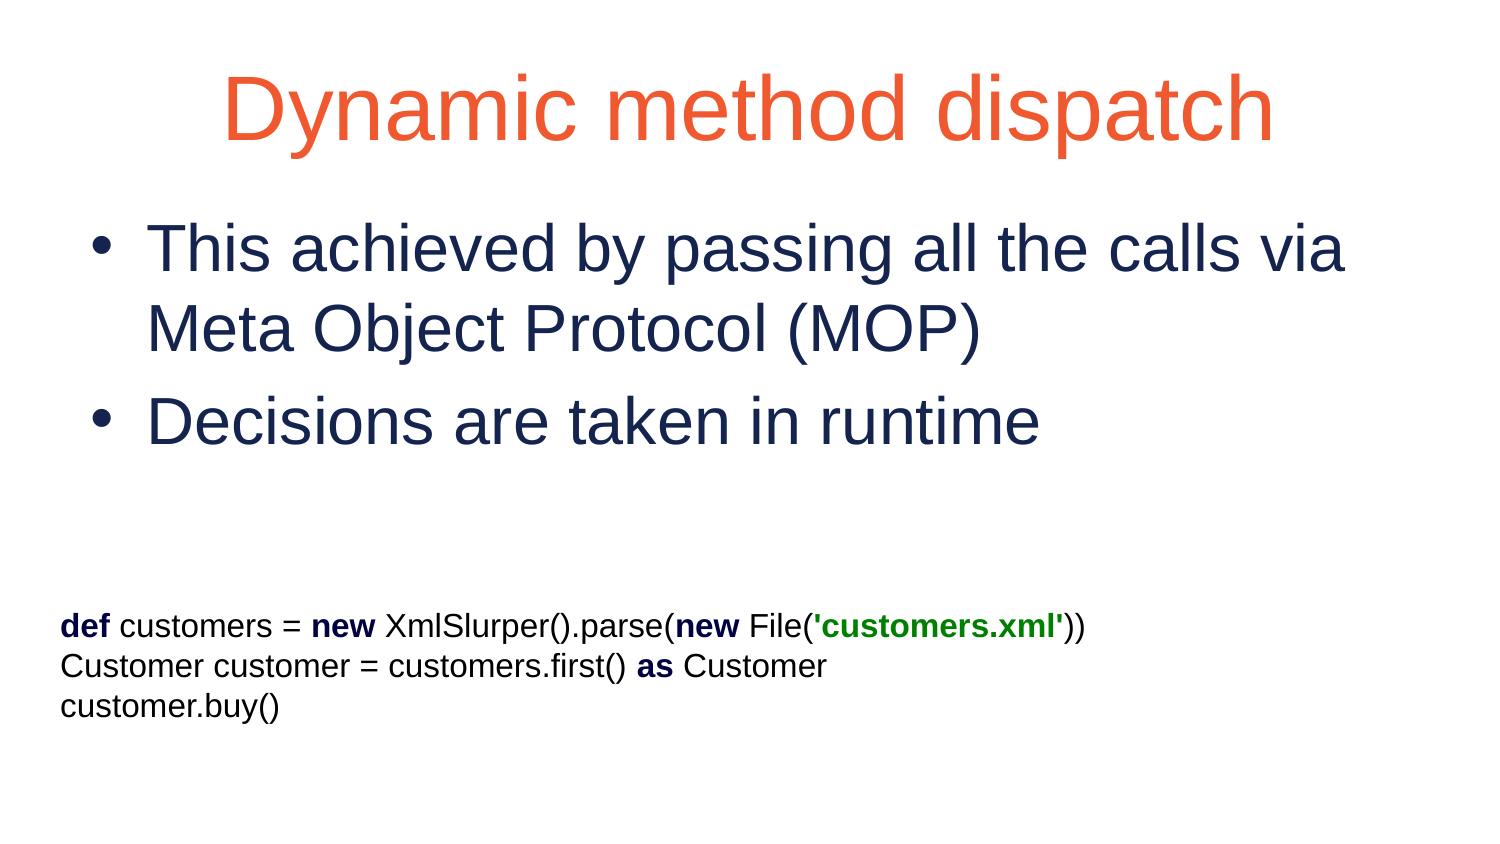

# Dynamic method dispatch
This achieved by passing all the calls via Meta Object Protocol (MOP)
Decisions are taken in runtime
def customers = new XmlSlurper().parse(new File('customers.xml'))
Customer customer = customers.first() as Customer
customer.buy()